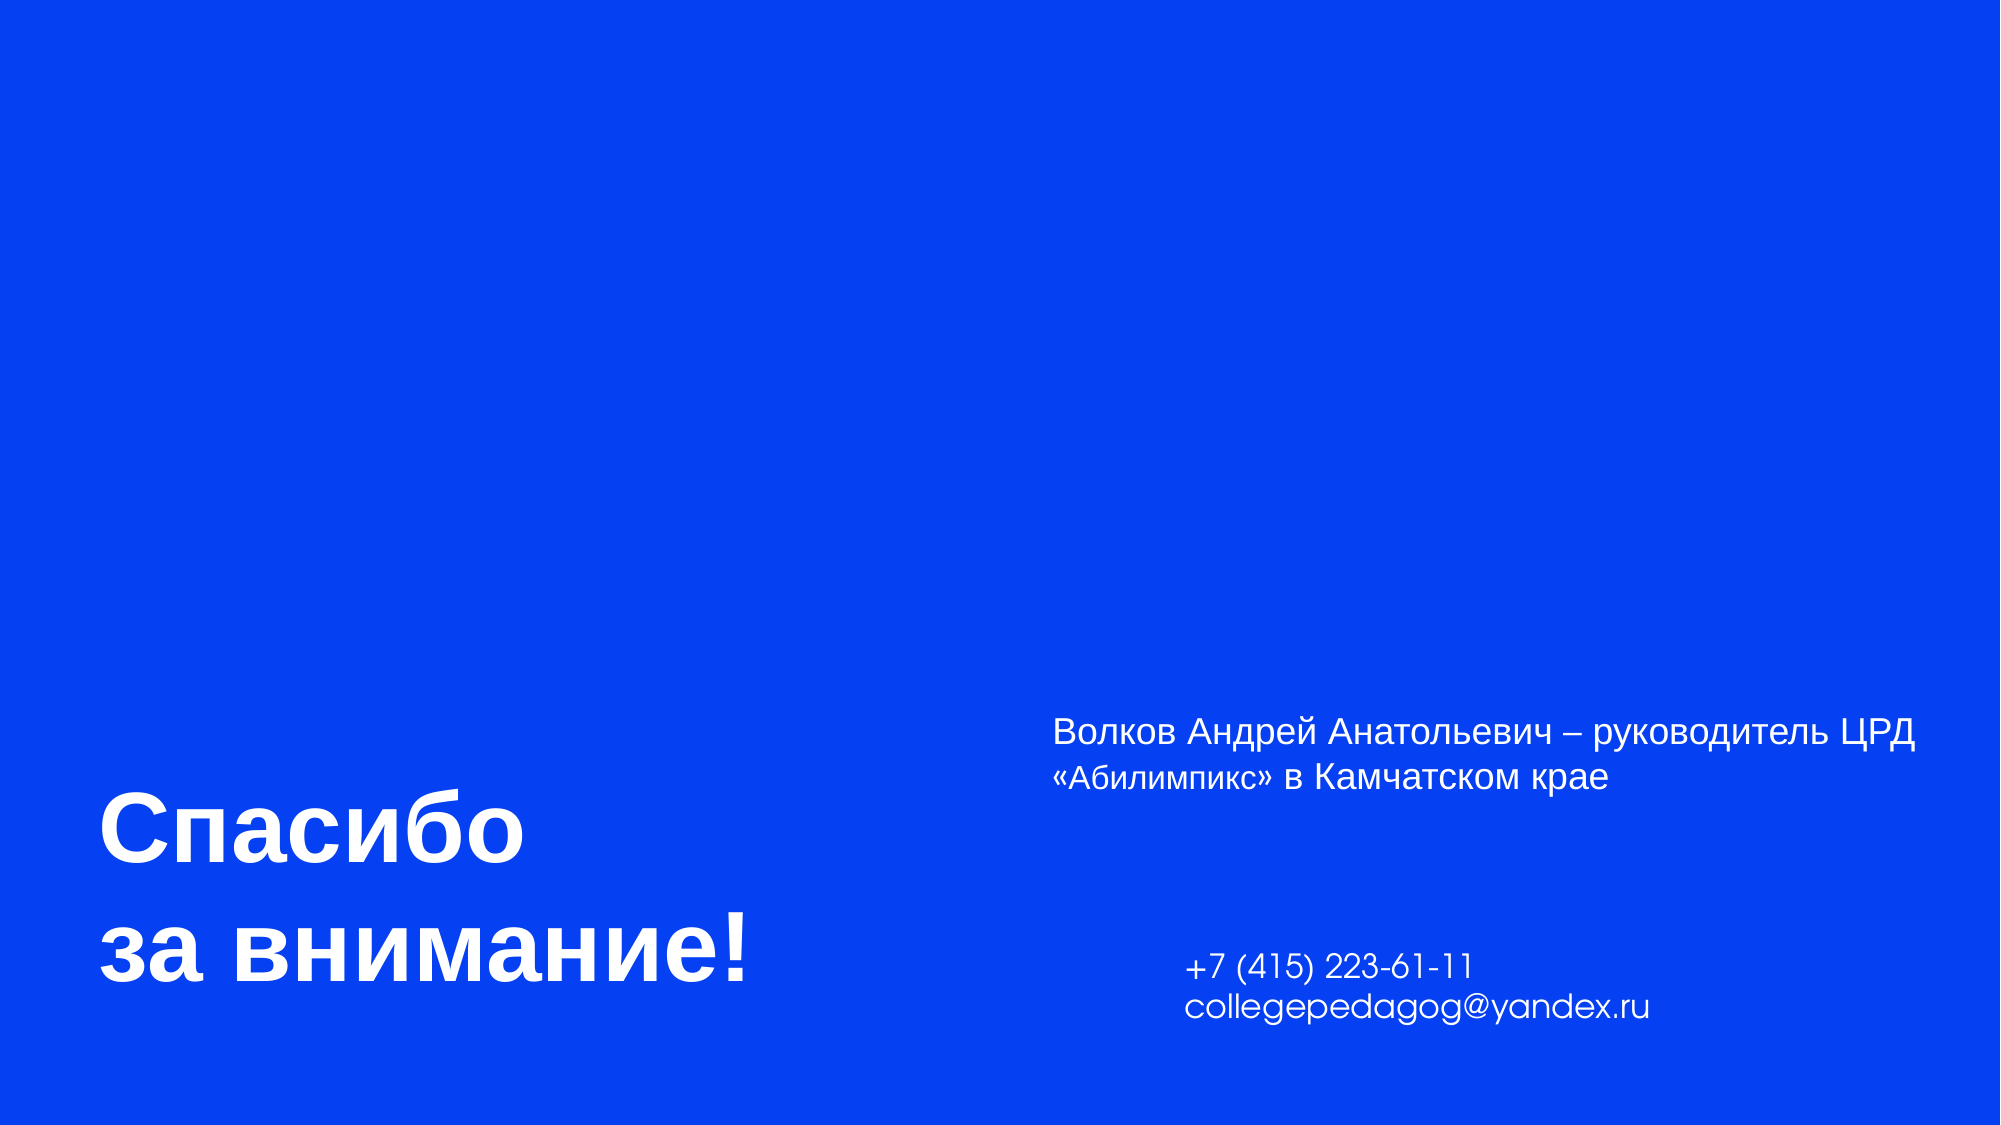

Волков Андрей Анатольевич – руководитель ЦРД «Абилимпикс» в Камчатском крае
+7 (415) 223-61-11
collegepedagog@yandex.ru